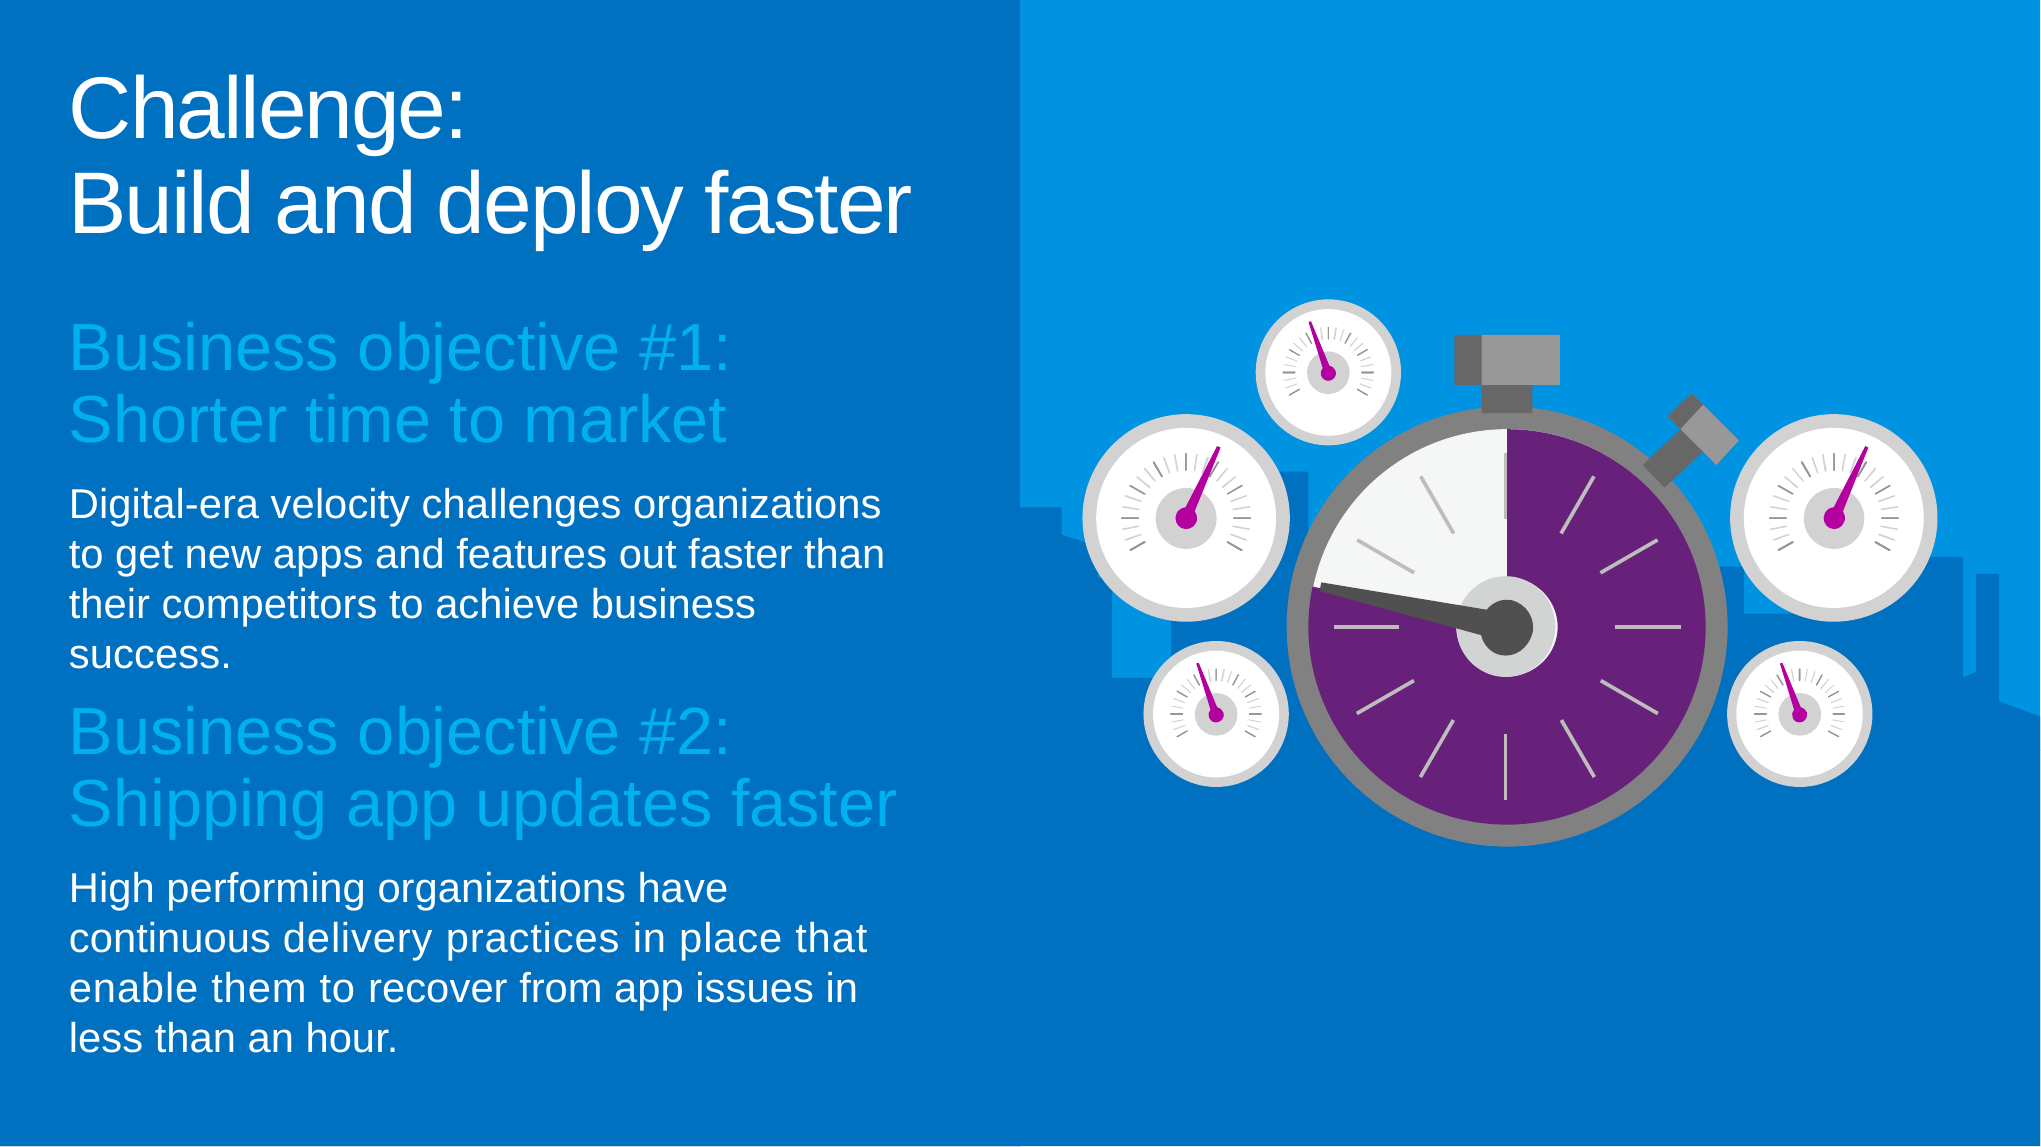

# Challenge: Build and deploy faster
Business objective #1:
Shorter time to market

Digital-era velocity challenges organizations to get new apps and features out faster than their competitors to achieve business success.

Business objective #2:
Shipping app updates faster

High performing organizations have continuous delivery practices in place that enable them to recover from app issues in less than an hour.